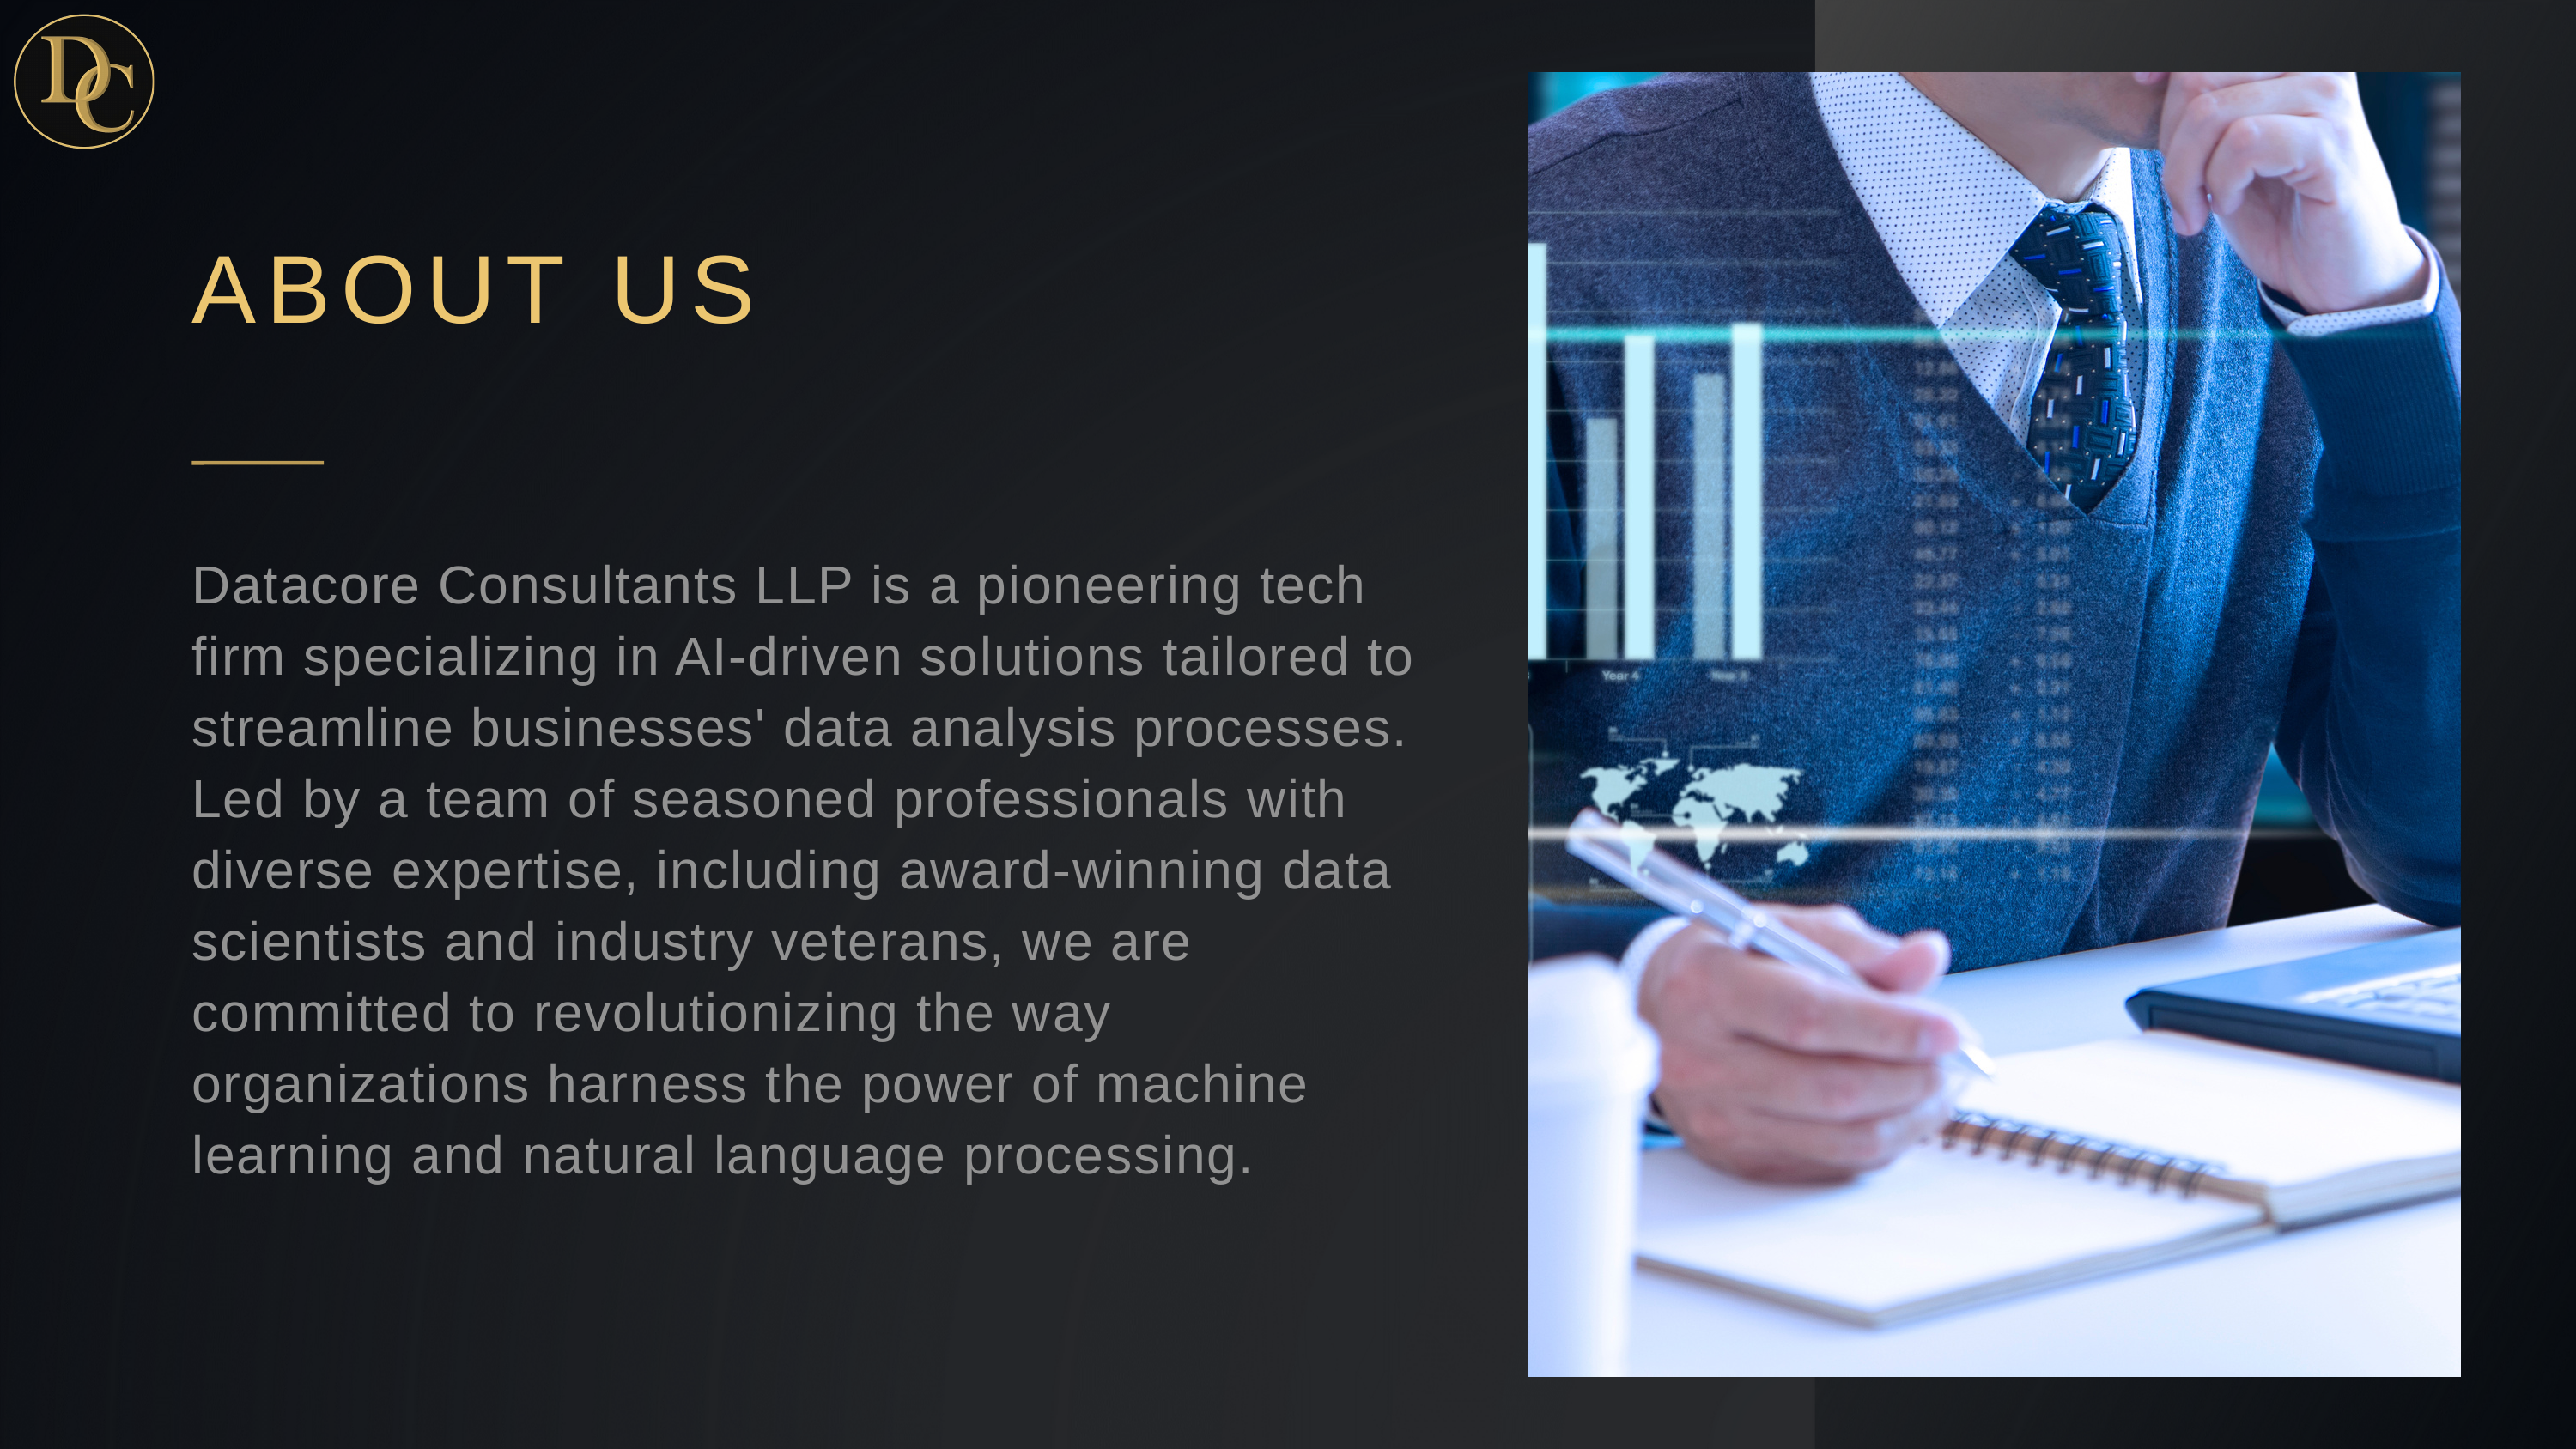

ABOUT US

Datacore Consultants LLP is a pioneering tech firm specializing in AI-driven solutions tailored to streamline businesses' data analysis processes. Led by a team of seasoned professionals with diverse expertise, including award-winning data scientists and industry veterans, we are committed to revolutionizing the way organizations harness the power of machine learning and natural language processing.